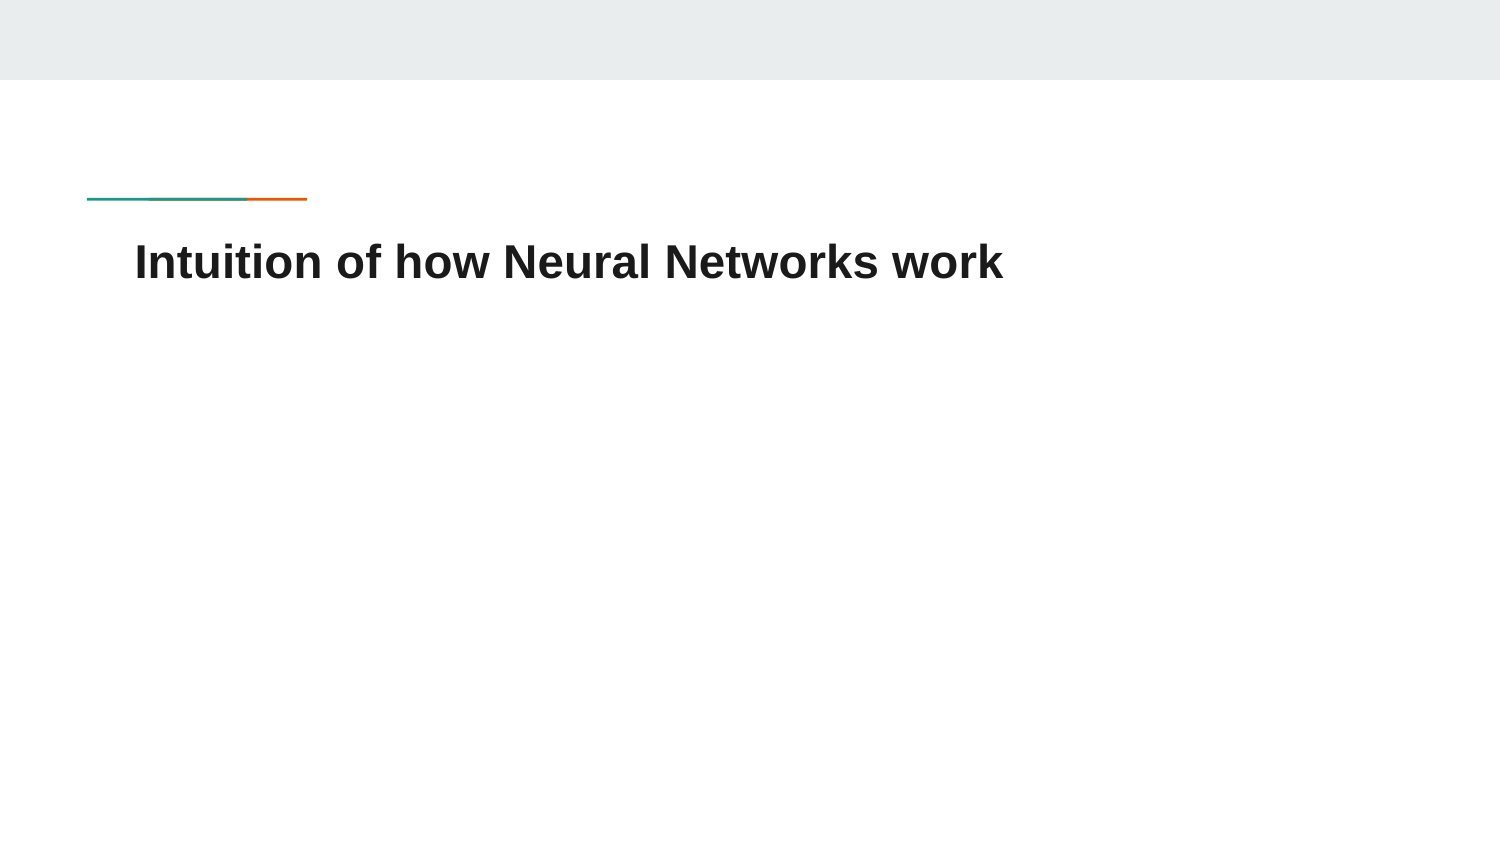

# Intuition of how Neural Networks work